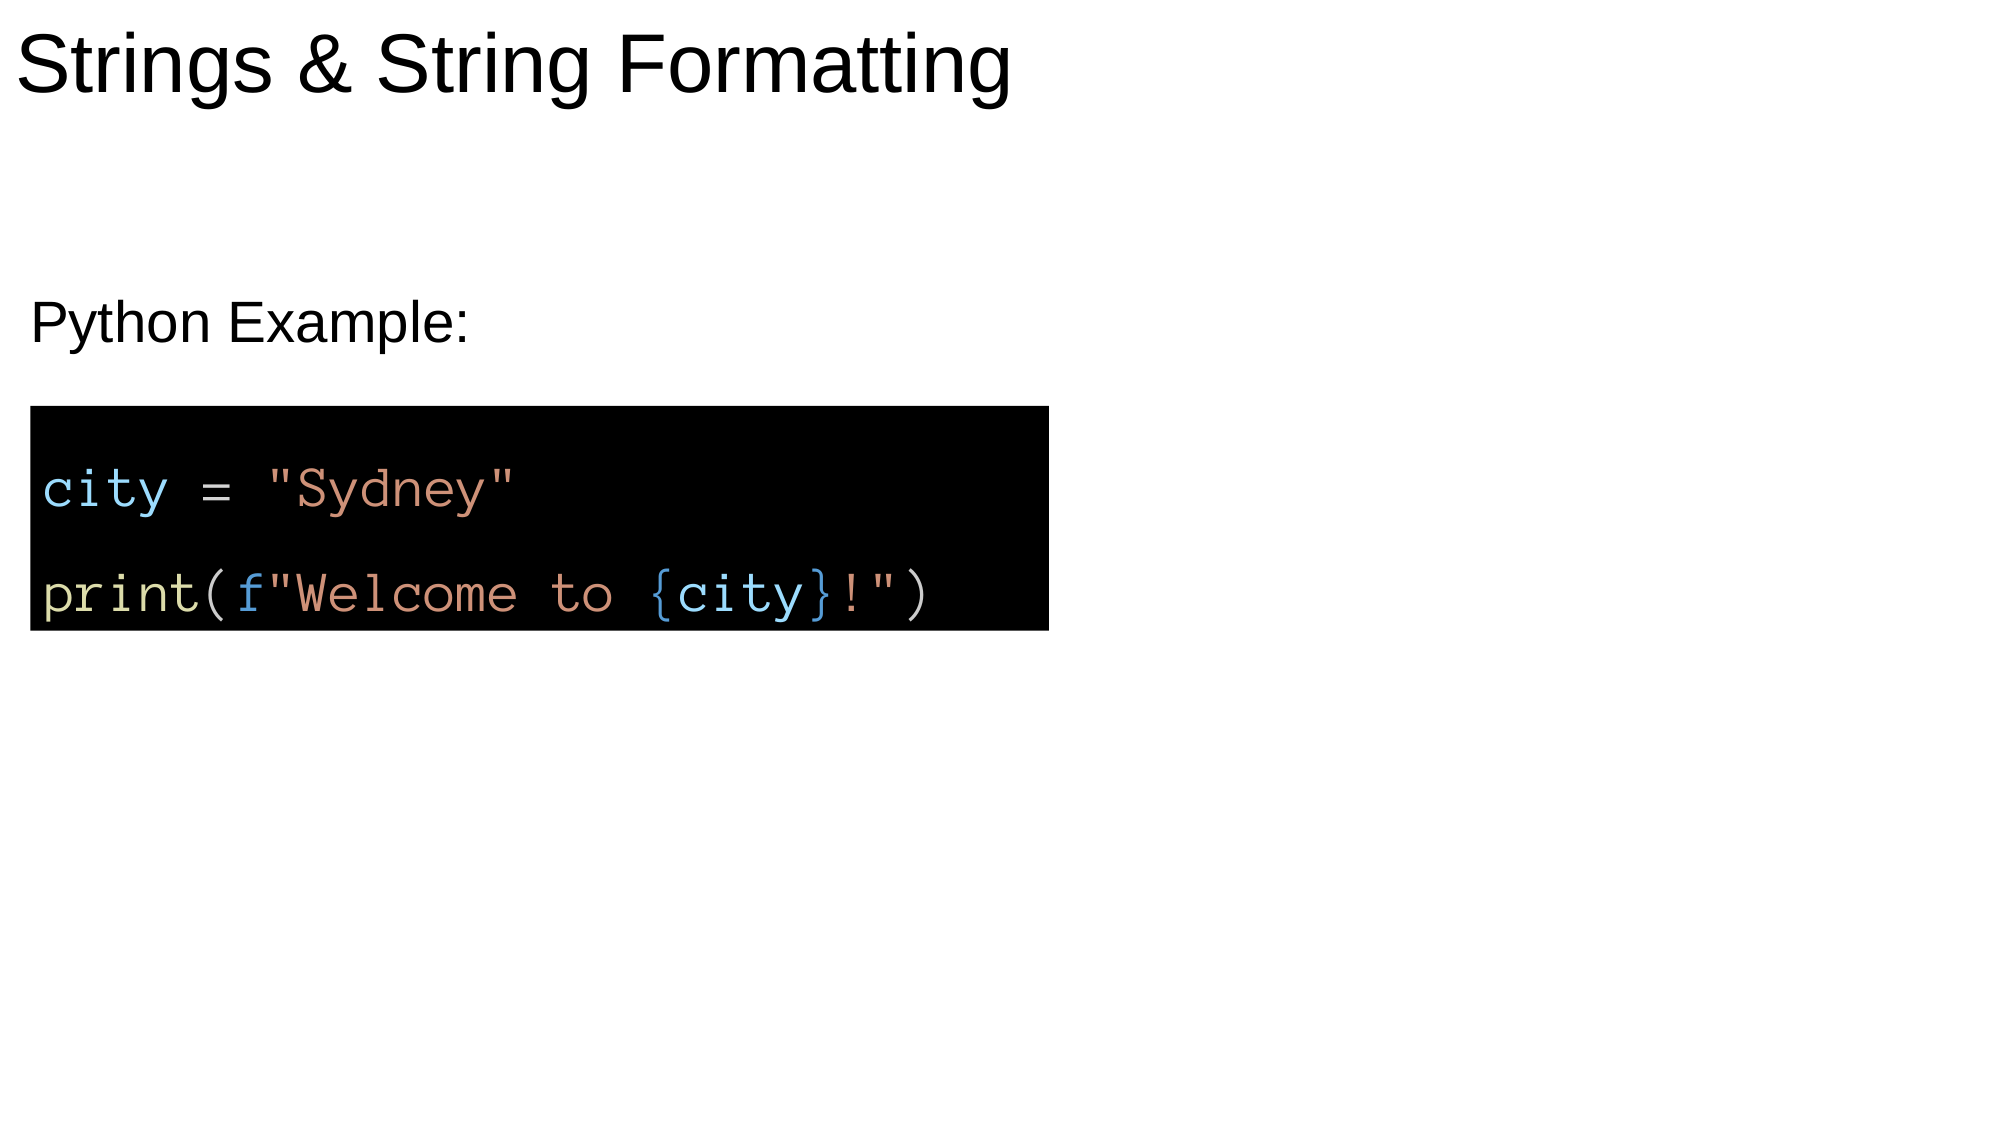

# Strings & String Formatting
Python Example:
city = "Sydney"
print(f"Welcome to {city}!")